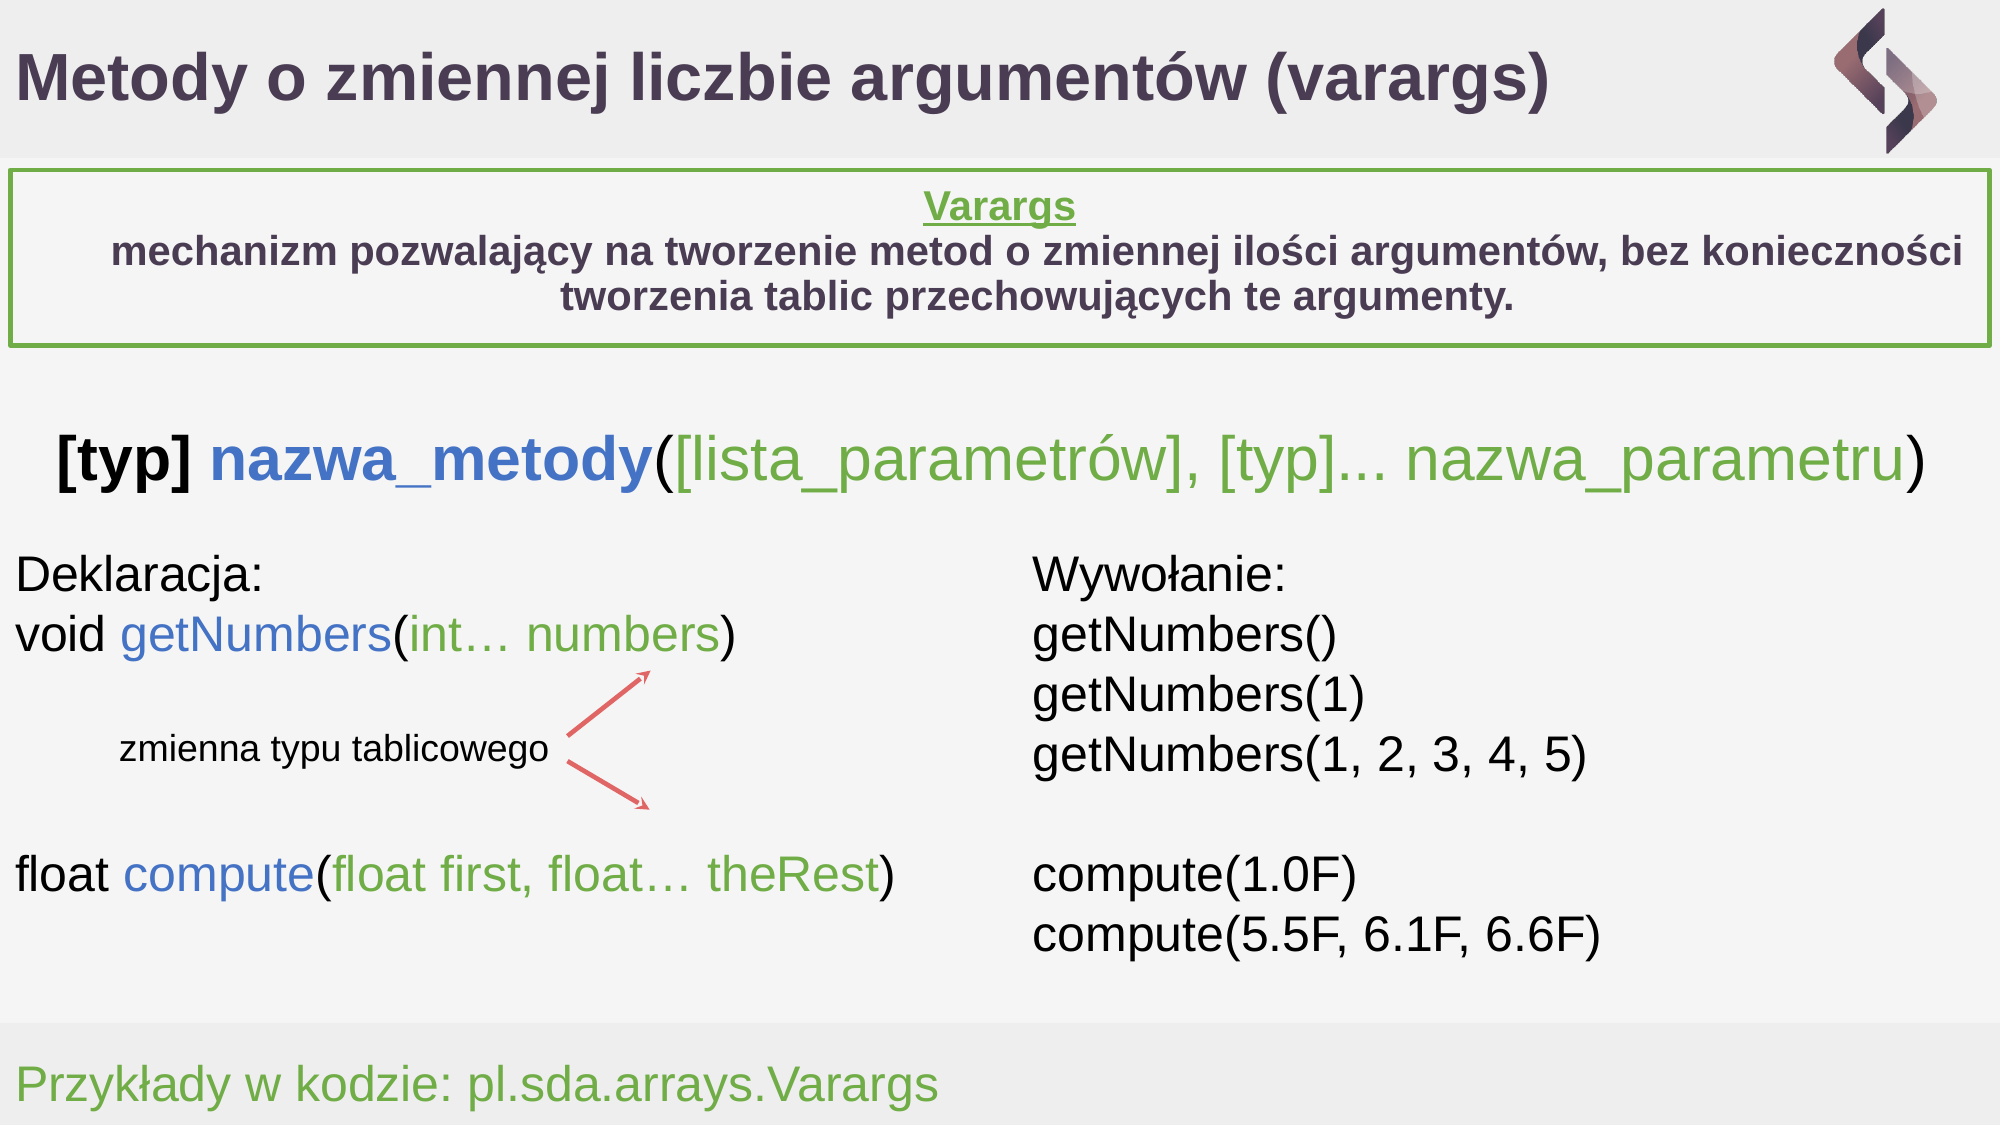

# Metody o zmiennej liczbie argumentów (varargs)
Varargs
mechanizm pozwalający na tworzenie metod o zmiennej ilości argumentów, bez konieczności tworzenia tablic przechowujących te argumenty.

[typ] nazwa_metody([lista_parametrów], [typ]... nazwa_parametru)
Deklaracja:
void getNumbers(int… numbers)

float compute(float first, float… theRest)
Wywołanie:
getNumbers()
getNumbers(1)
getNumbers(1, 2, 3, 4, 5)

compute(1.0F)
compute(5.5F, 6.1F, 6.6F)
zmienna typu tablicowego
Przykłady w kodzie: pl.sda.arrays.Varargs